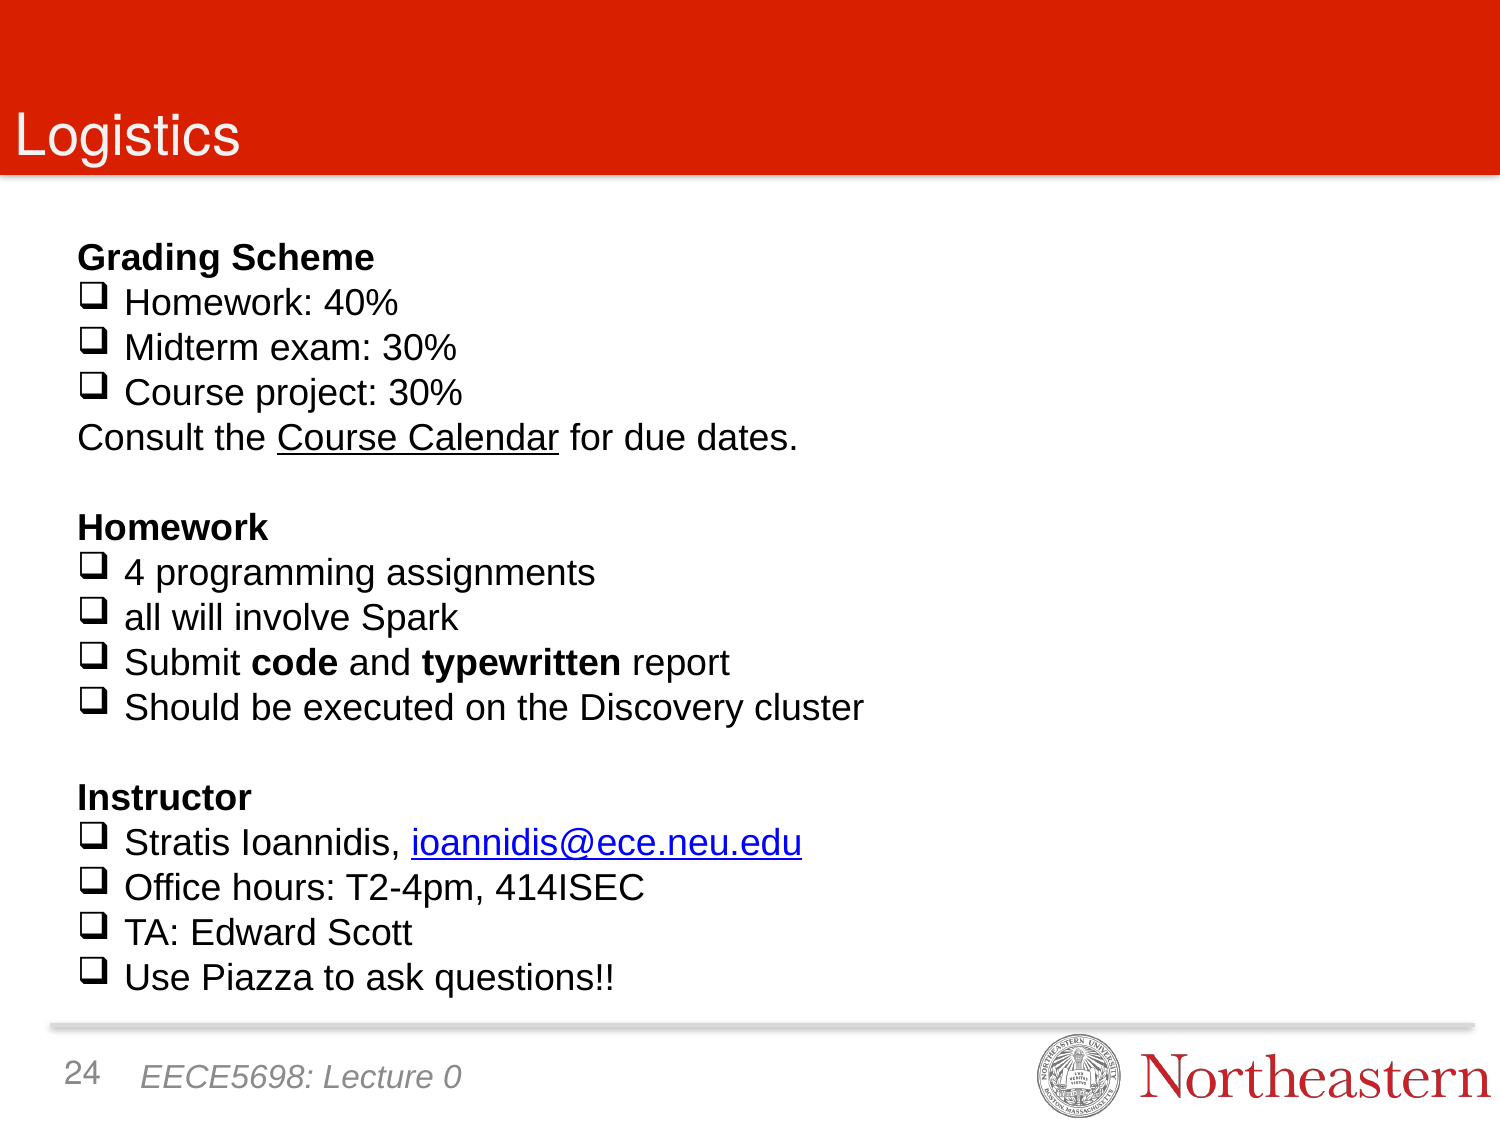

# Logistics

Grading Scheme
Homework: 40%
Midterm exam: 30%
Course project: 30%
Consult the Course Calendar for due dates.

Homework
4 programming assignments
all will involve Spark
Submit code and typewritten report
Should be executed on the Discovery cluster

Instructor
Stratis Ioannidis, ioannidis@ece.neu.edu
Office hours: T2-4pm, 414ISEC
TA: Edward Scott
Use Piazza to ask questions!!

24
EECE5698: Lecture 0